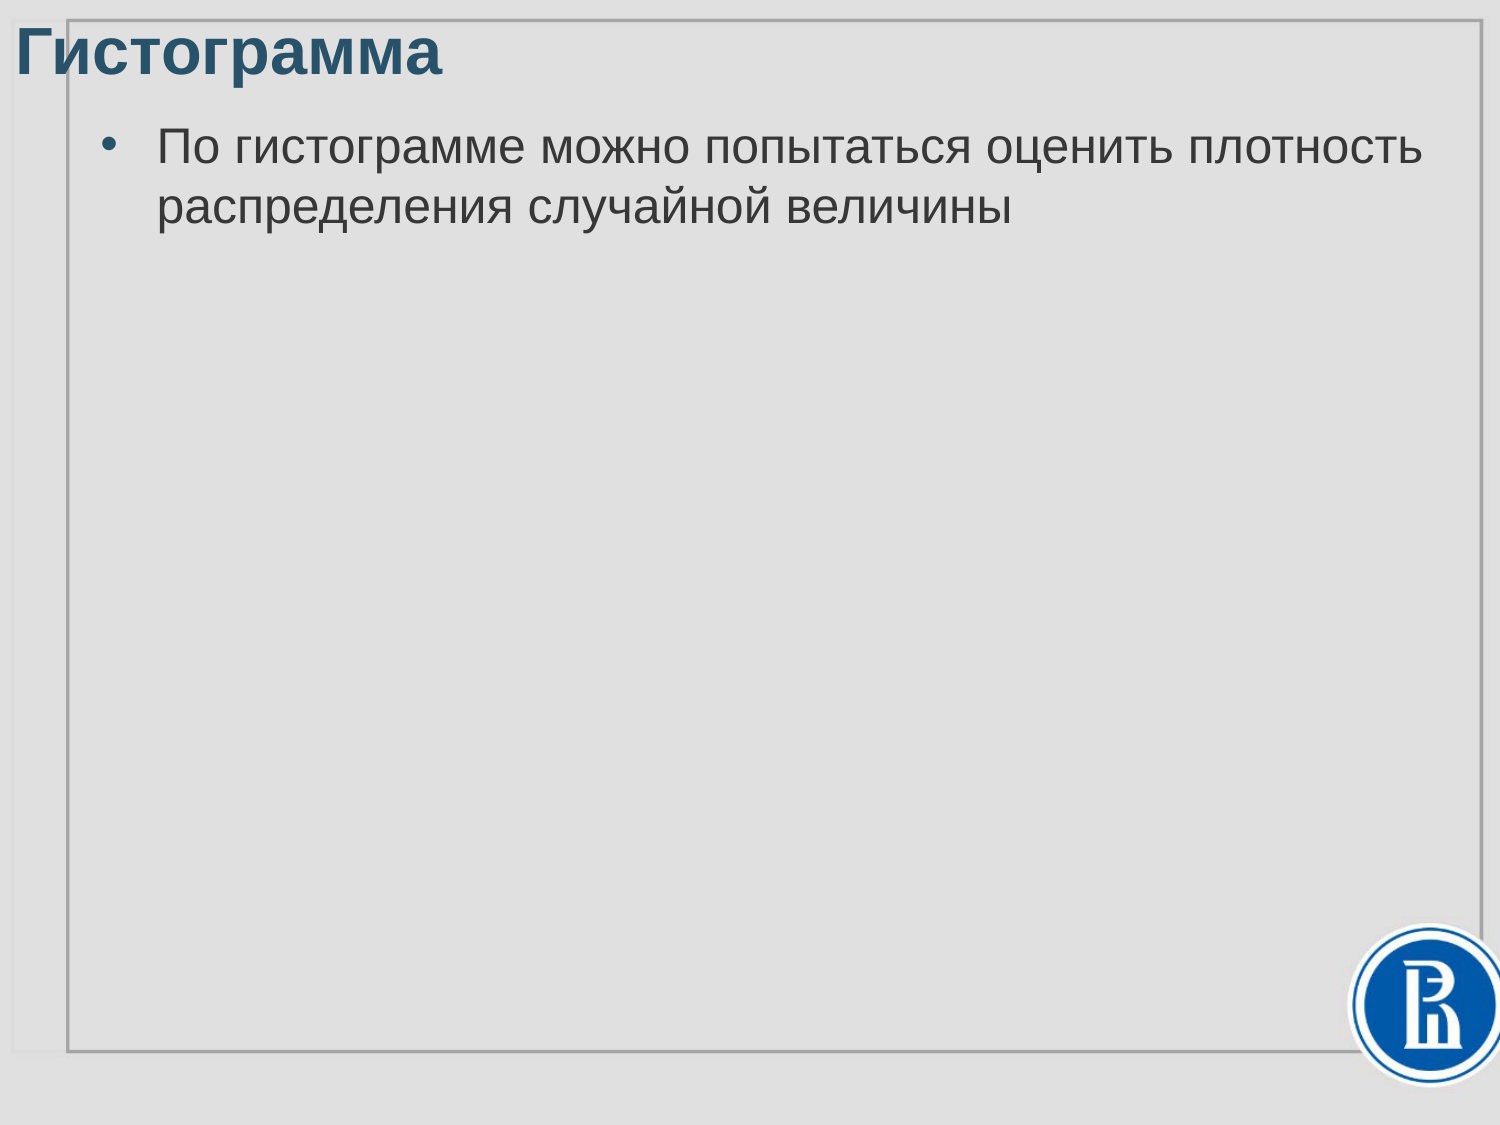

Гистограмма
По гистограмме можно попытаться оценить плотность распределения случайной величины